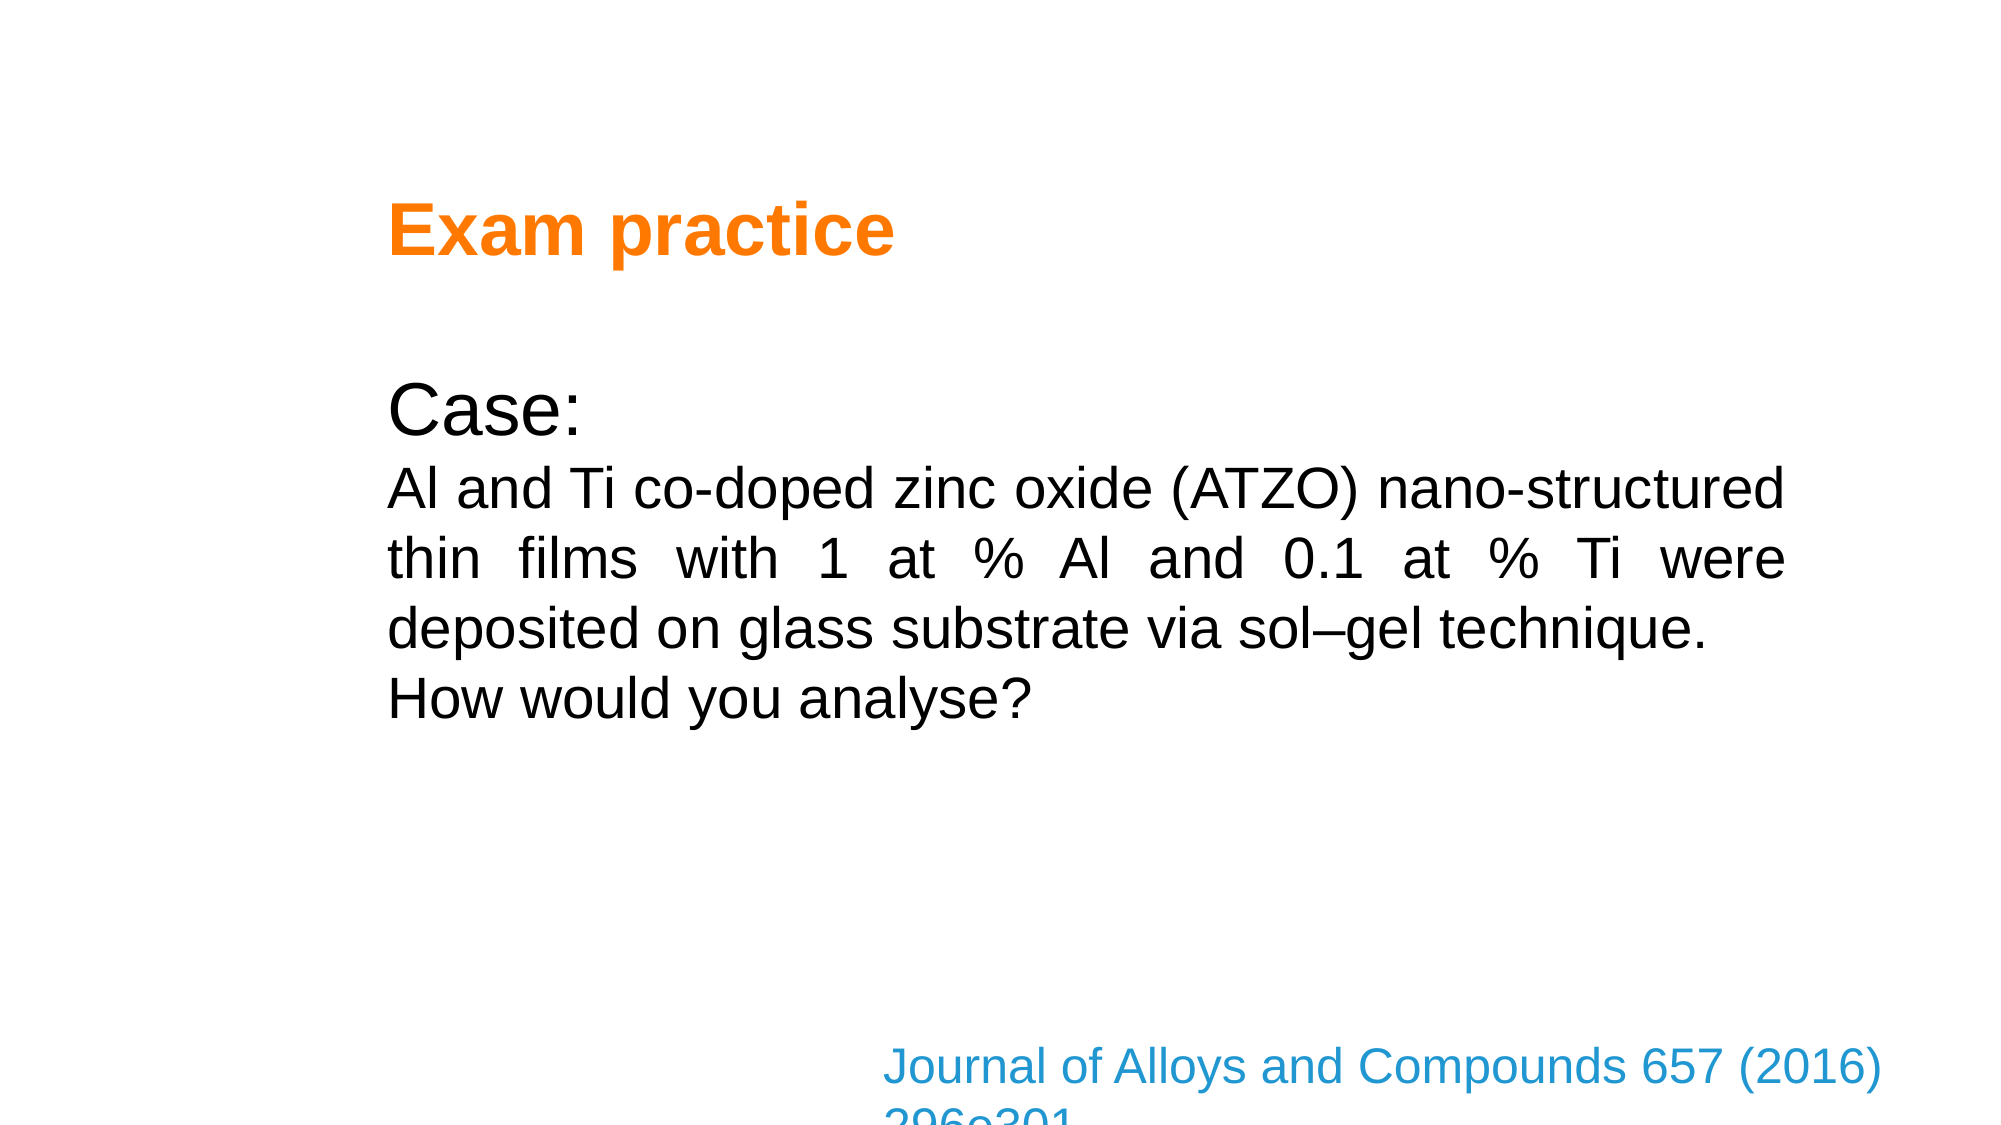

Exam practice

Case:
Al and Ti co-doped zinc oxide (ATZO) nano-structured thin films with 1 at % Al and 0.1 at % Ti were deposited on glass substrate via sol–gel technique.
How would you analyse?
Journal of Alloys and Compounds 657 (2016) 296e301